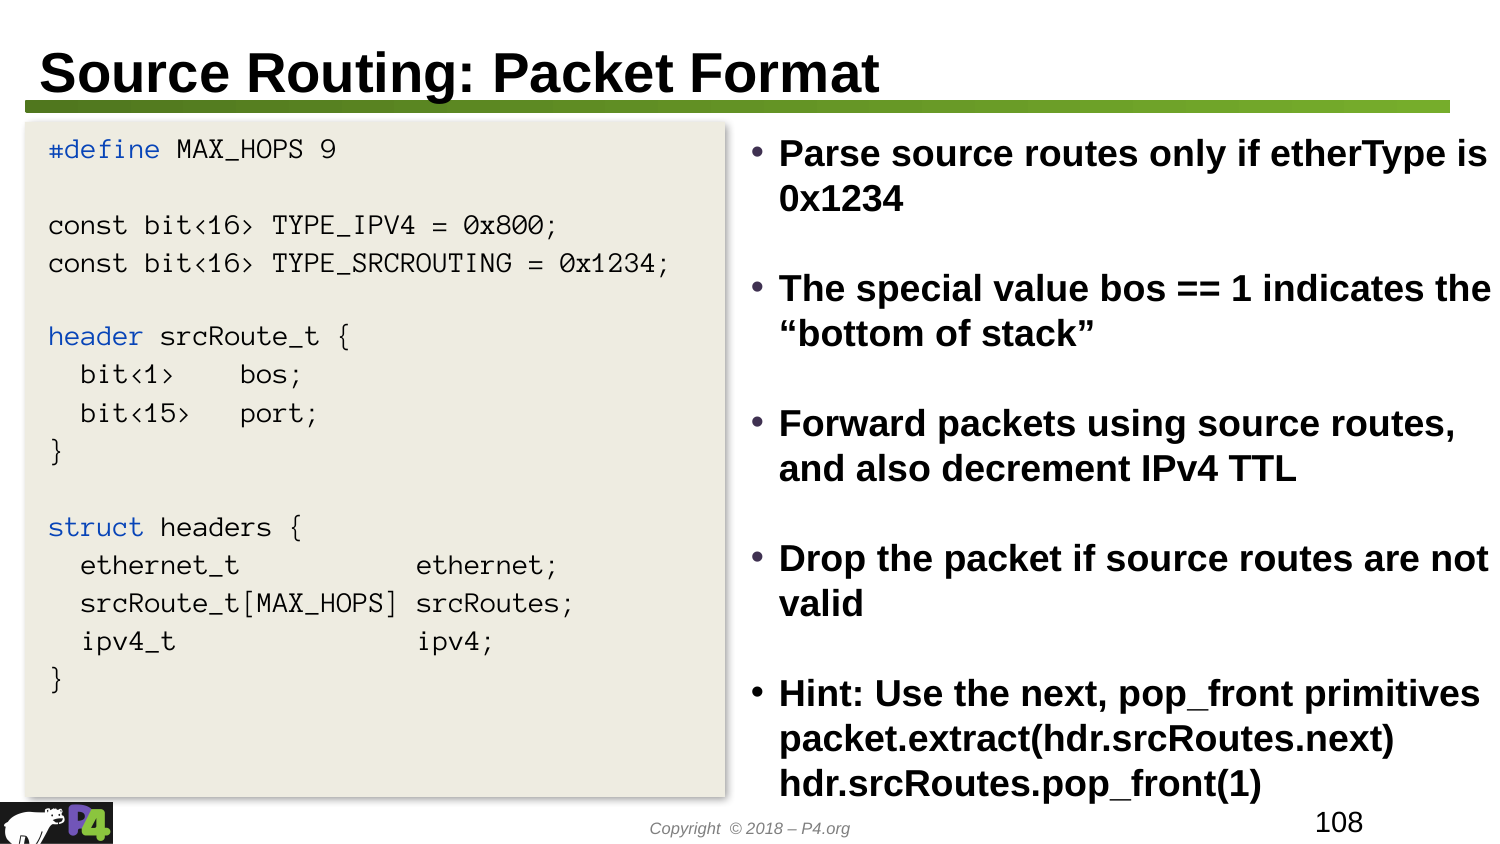

# Source Routing: Packet Format
#define MAX_HOPS 9

const bit<16> TYPE_IPV4 = 0x800;
const bit<16> TYPE_SRCROUTING = 0x1234;
header srcRoute_t {
  bit<1>    bos;
  bit<15>   port;
}

struct headers {
  ethernet_t           ethernet;
  srcRoute_t[MAX_HOPS] srcRoutes;
  ipv4_t               ipv4;
}
Parse source routes only if etherType is 0x1234

The special value bos == 1 indicates the “bottom of stack”

Forward packets using source routes, and also decrement IPv4 TTL

Drop the packet if source routes are not valid
Hint: Use the next, pop_front primitives
packet.extract(hdr.srcRoutes.next)
hdr.srcRoutes.pop_front(1)
108